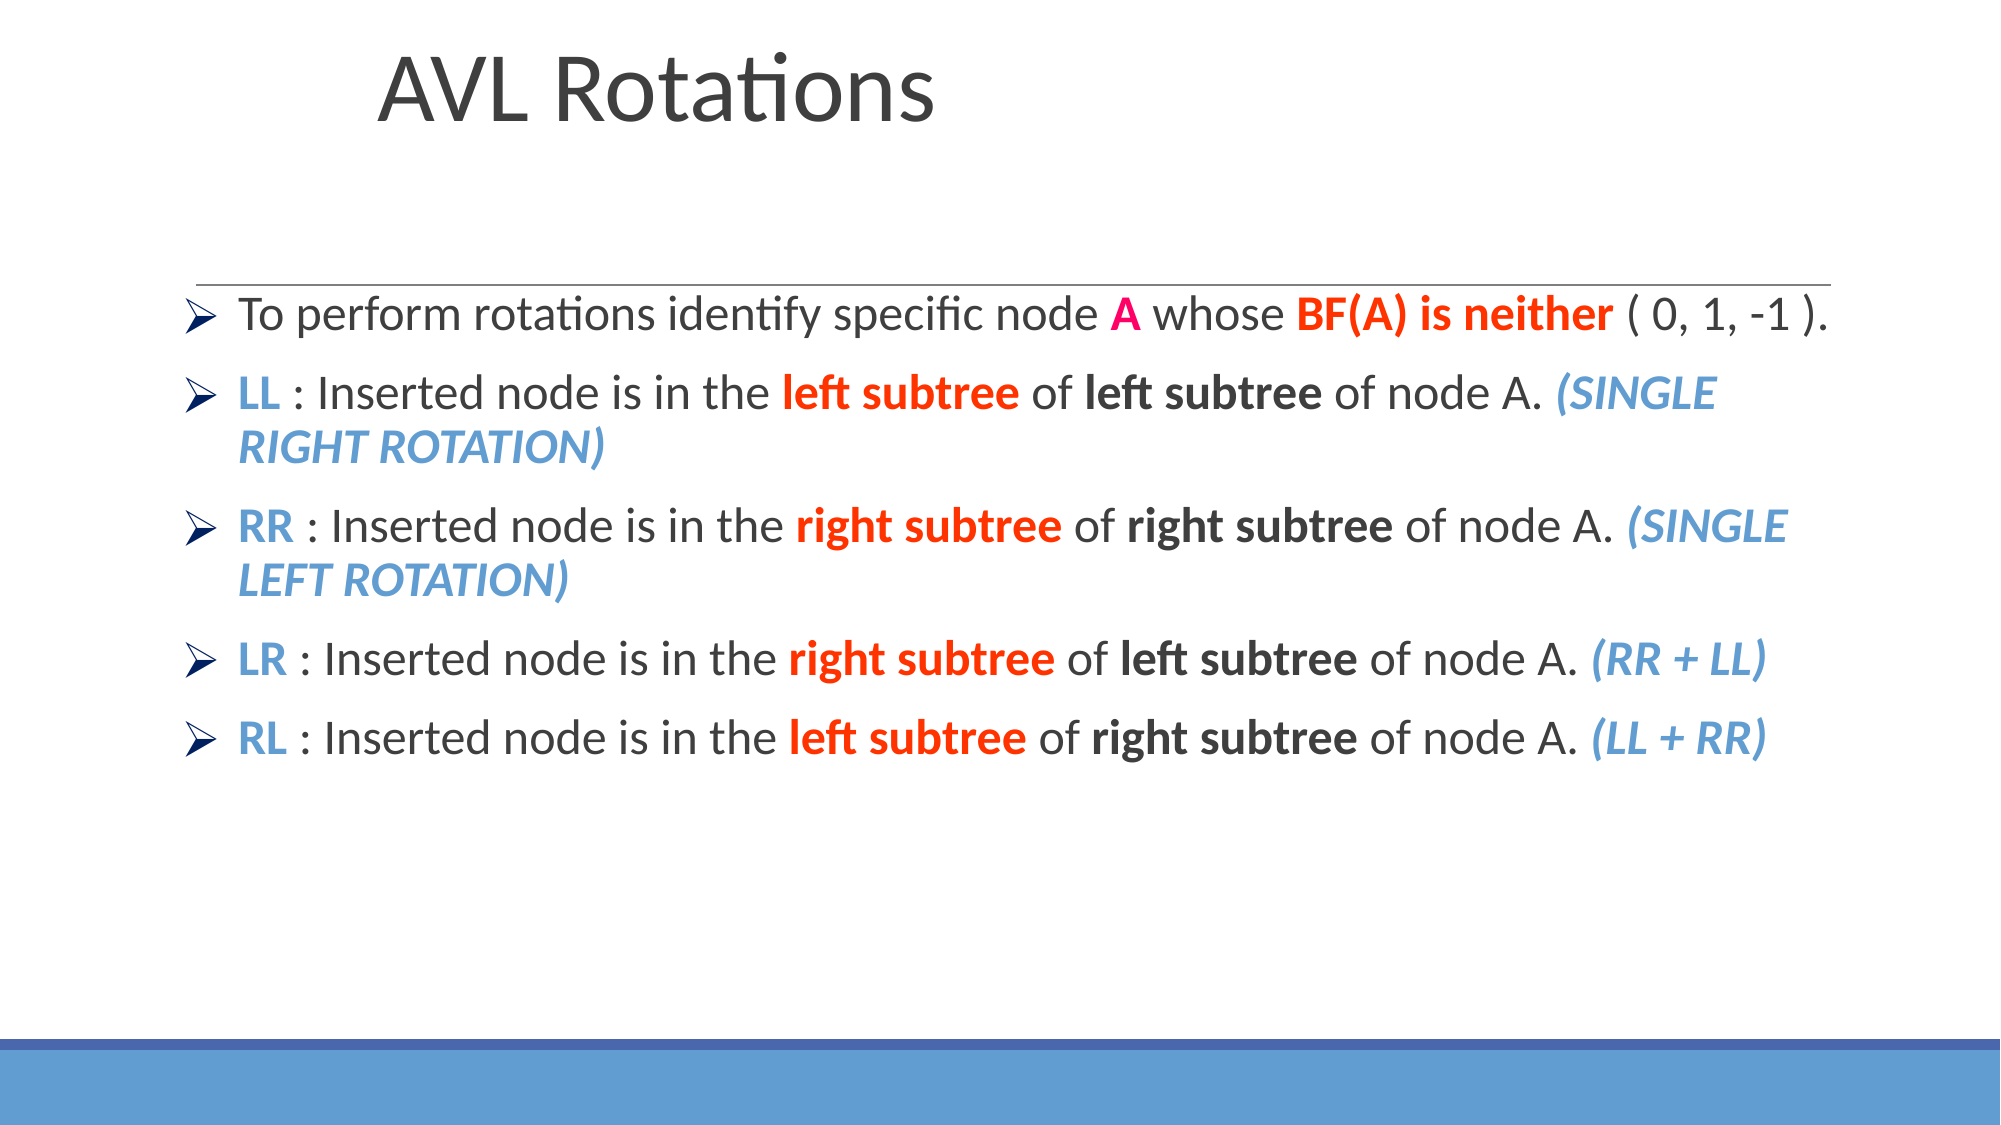

# AVL Rotations
To perform rotations identify specific node A whose BF(A) is neither ( 0, 1, -1 ).
LL : Inserted node is in the left subtree of left subtree of node A. (SINGLE RIGHT ROTATION)
RR : Inserted node is in the right subtree of right subtree of node A. (SINGLE LEFT ROTATION)
LR : Inserted node is in the right subtree of left subtree of node A. (RR + LL)
RL : Inserted node is in the left subtree of right subtree of node A. (LL + RR)